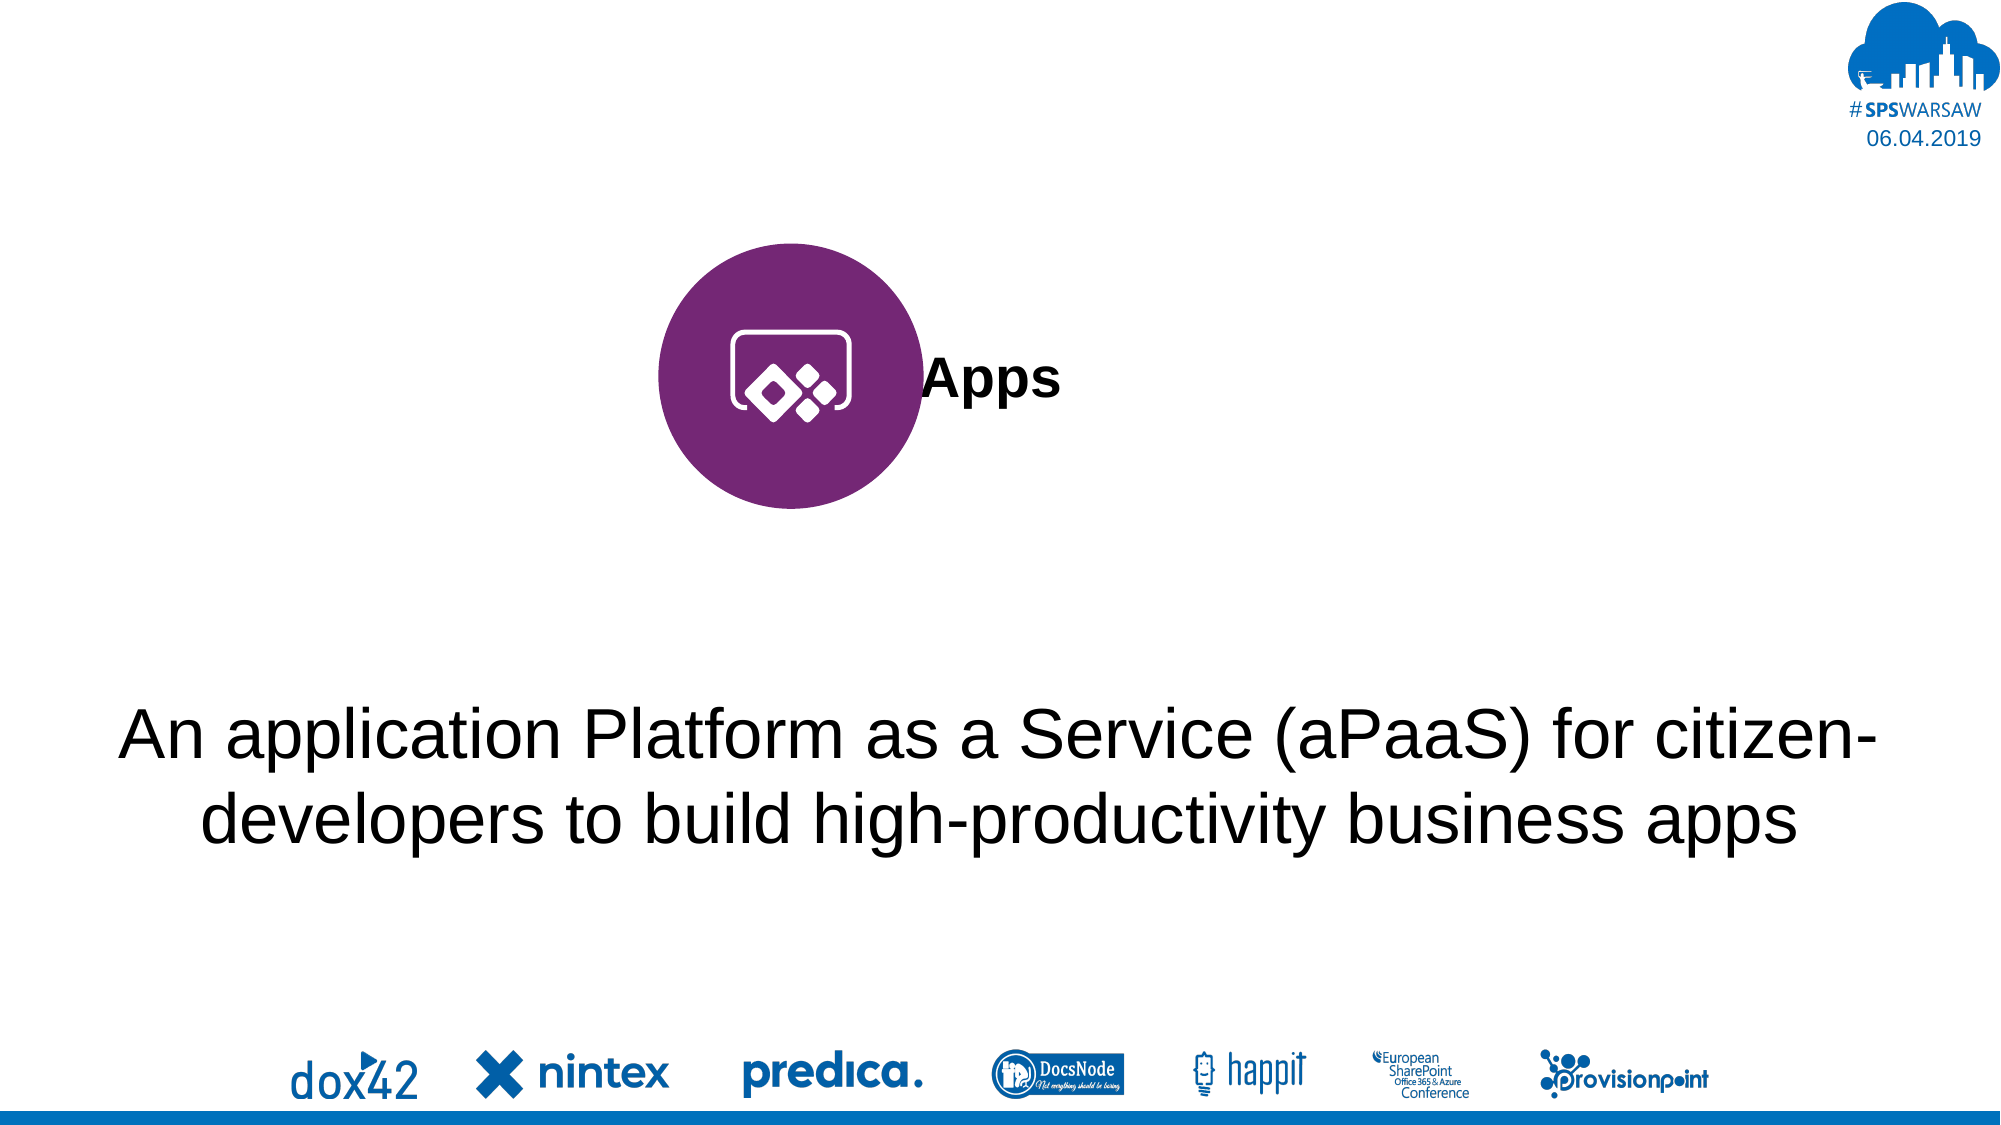

PowerApps
An application Platform as a Service (aPaaS) for citizen-developers to build high-productivity business apps